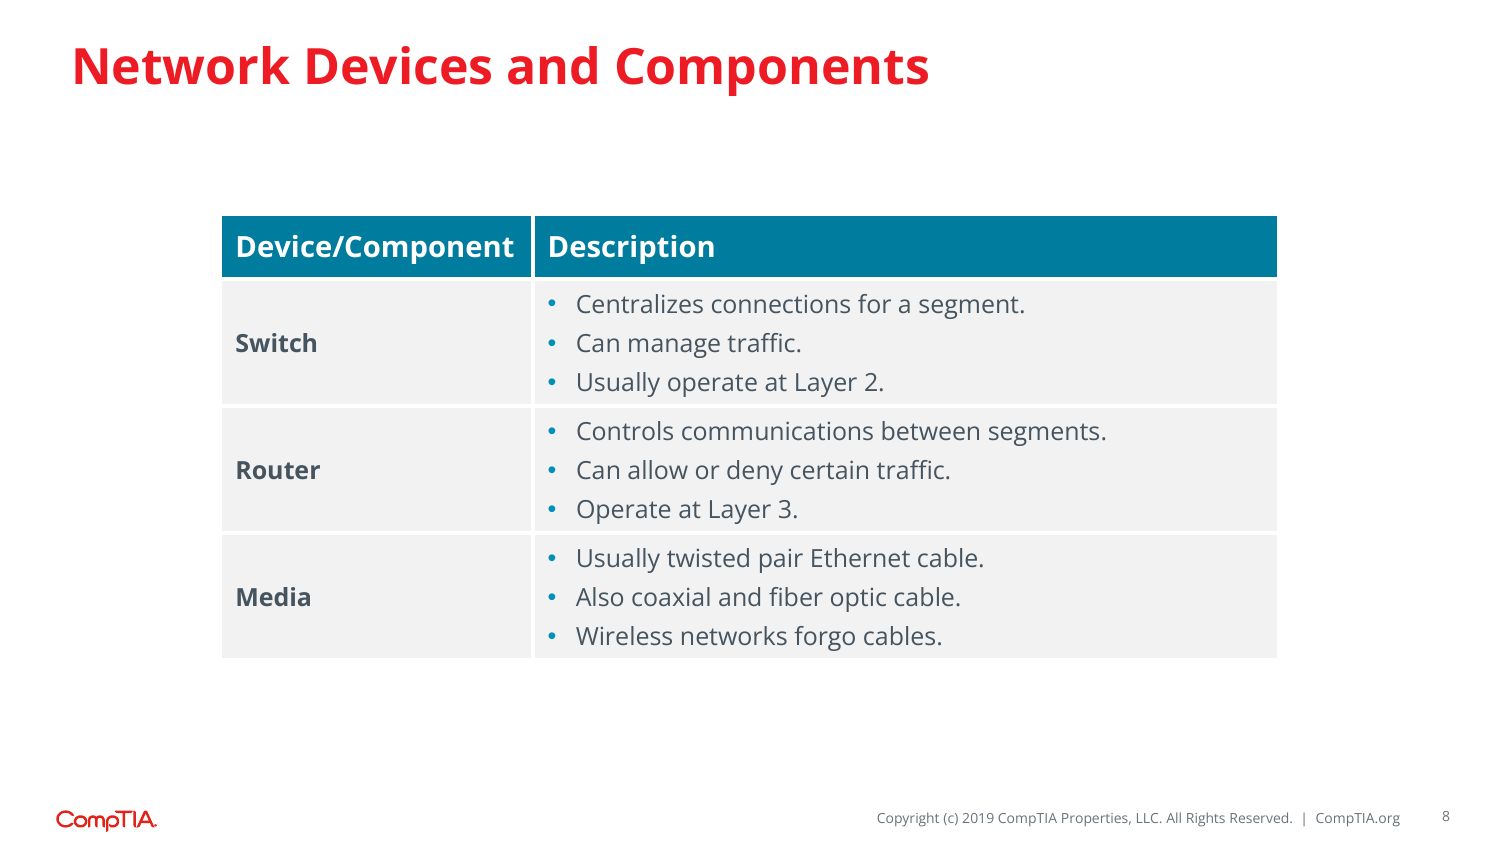

# Network Devices and Components
| Device/Component | Description |
| --- | --- |
| Switch | Centralizes connections for a segment. Can manage traffic. Usually operate at Layer 2. |
| Router | Controls communications between segments. Can allow or deny certain traffic. Operate at Layer 3. |
| Media | Usually twisted pair Ethernet cable. Also coaxial and fiber optic cable. Wireless networks forgo cables. |
8